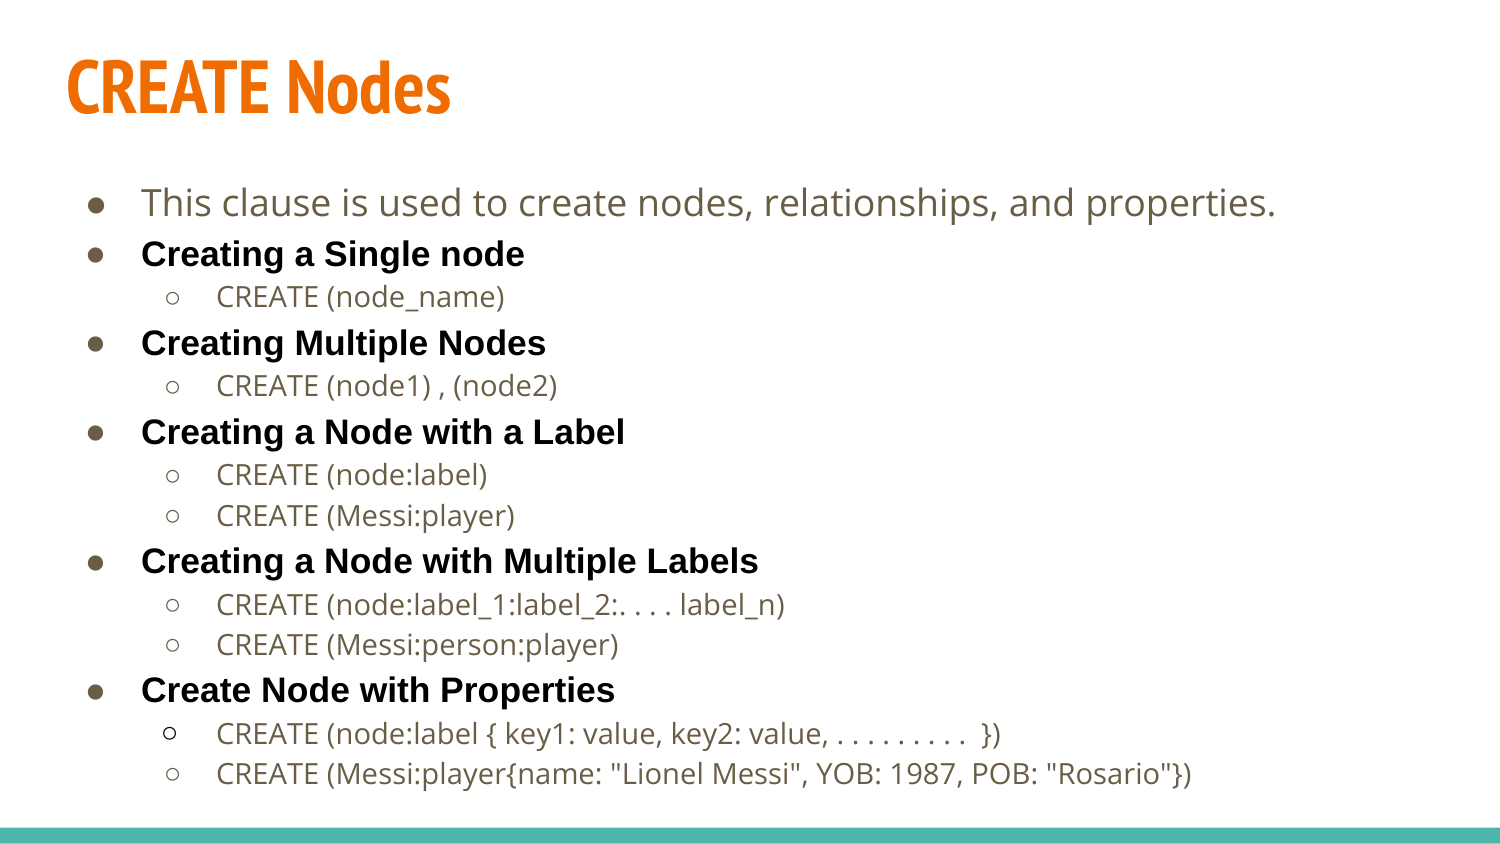

# CREATE Nodes
This clause is used to create nodes, relationships, and properties.
Creating a Single node
CREATE (node_name)
Creating Multiple Nodes
CREATE (node1) , (node2)
Creating a Node with a Label
CREATE (node:label)
CREATE (Messi:player)
Creating a Node with Multiple Labels
CREATE (node:label_1:label_2:. . . . label_n)
CREATE (Messi:person:player)
Create Node with Properties
CREATE (node:label { key1: value, key2: value, . . . . . . . . .  })
CREATE (Messi:player{name: "Lionel Messi", YOB: 1987, POB: "Rosario"})